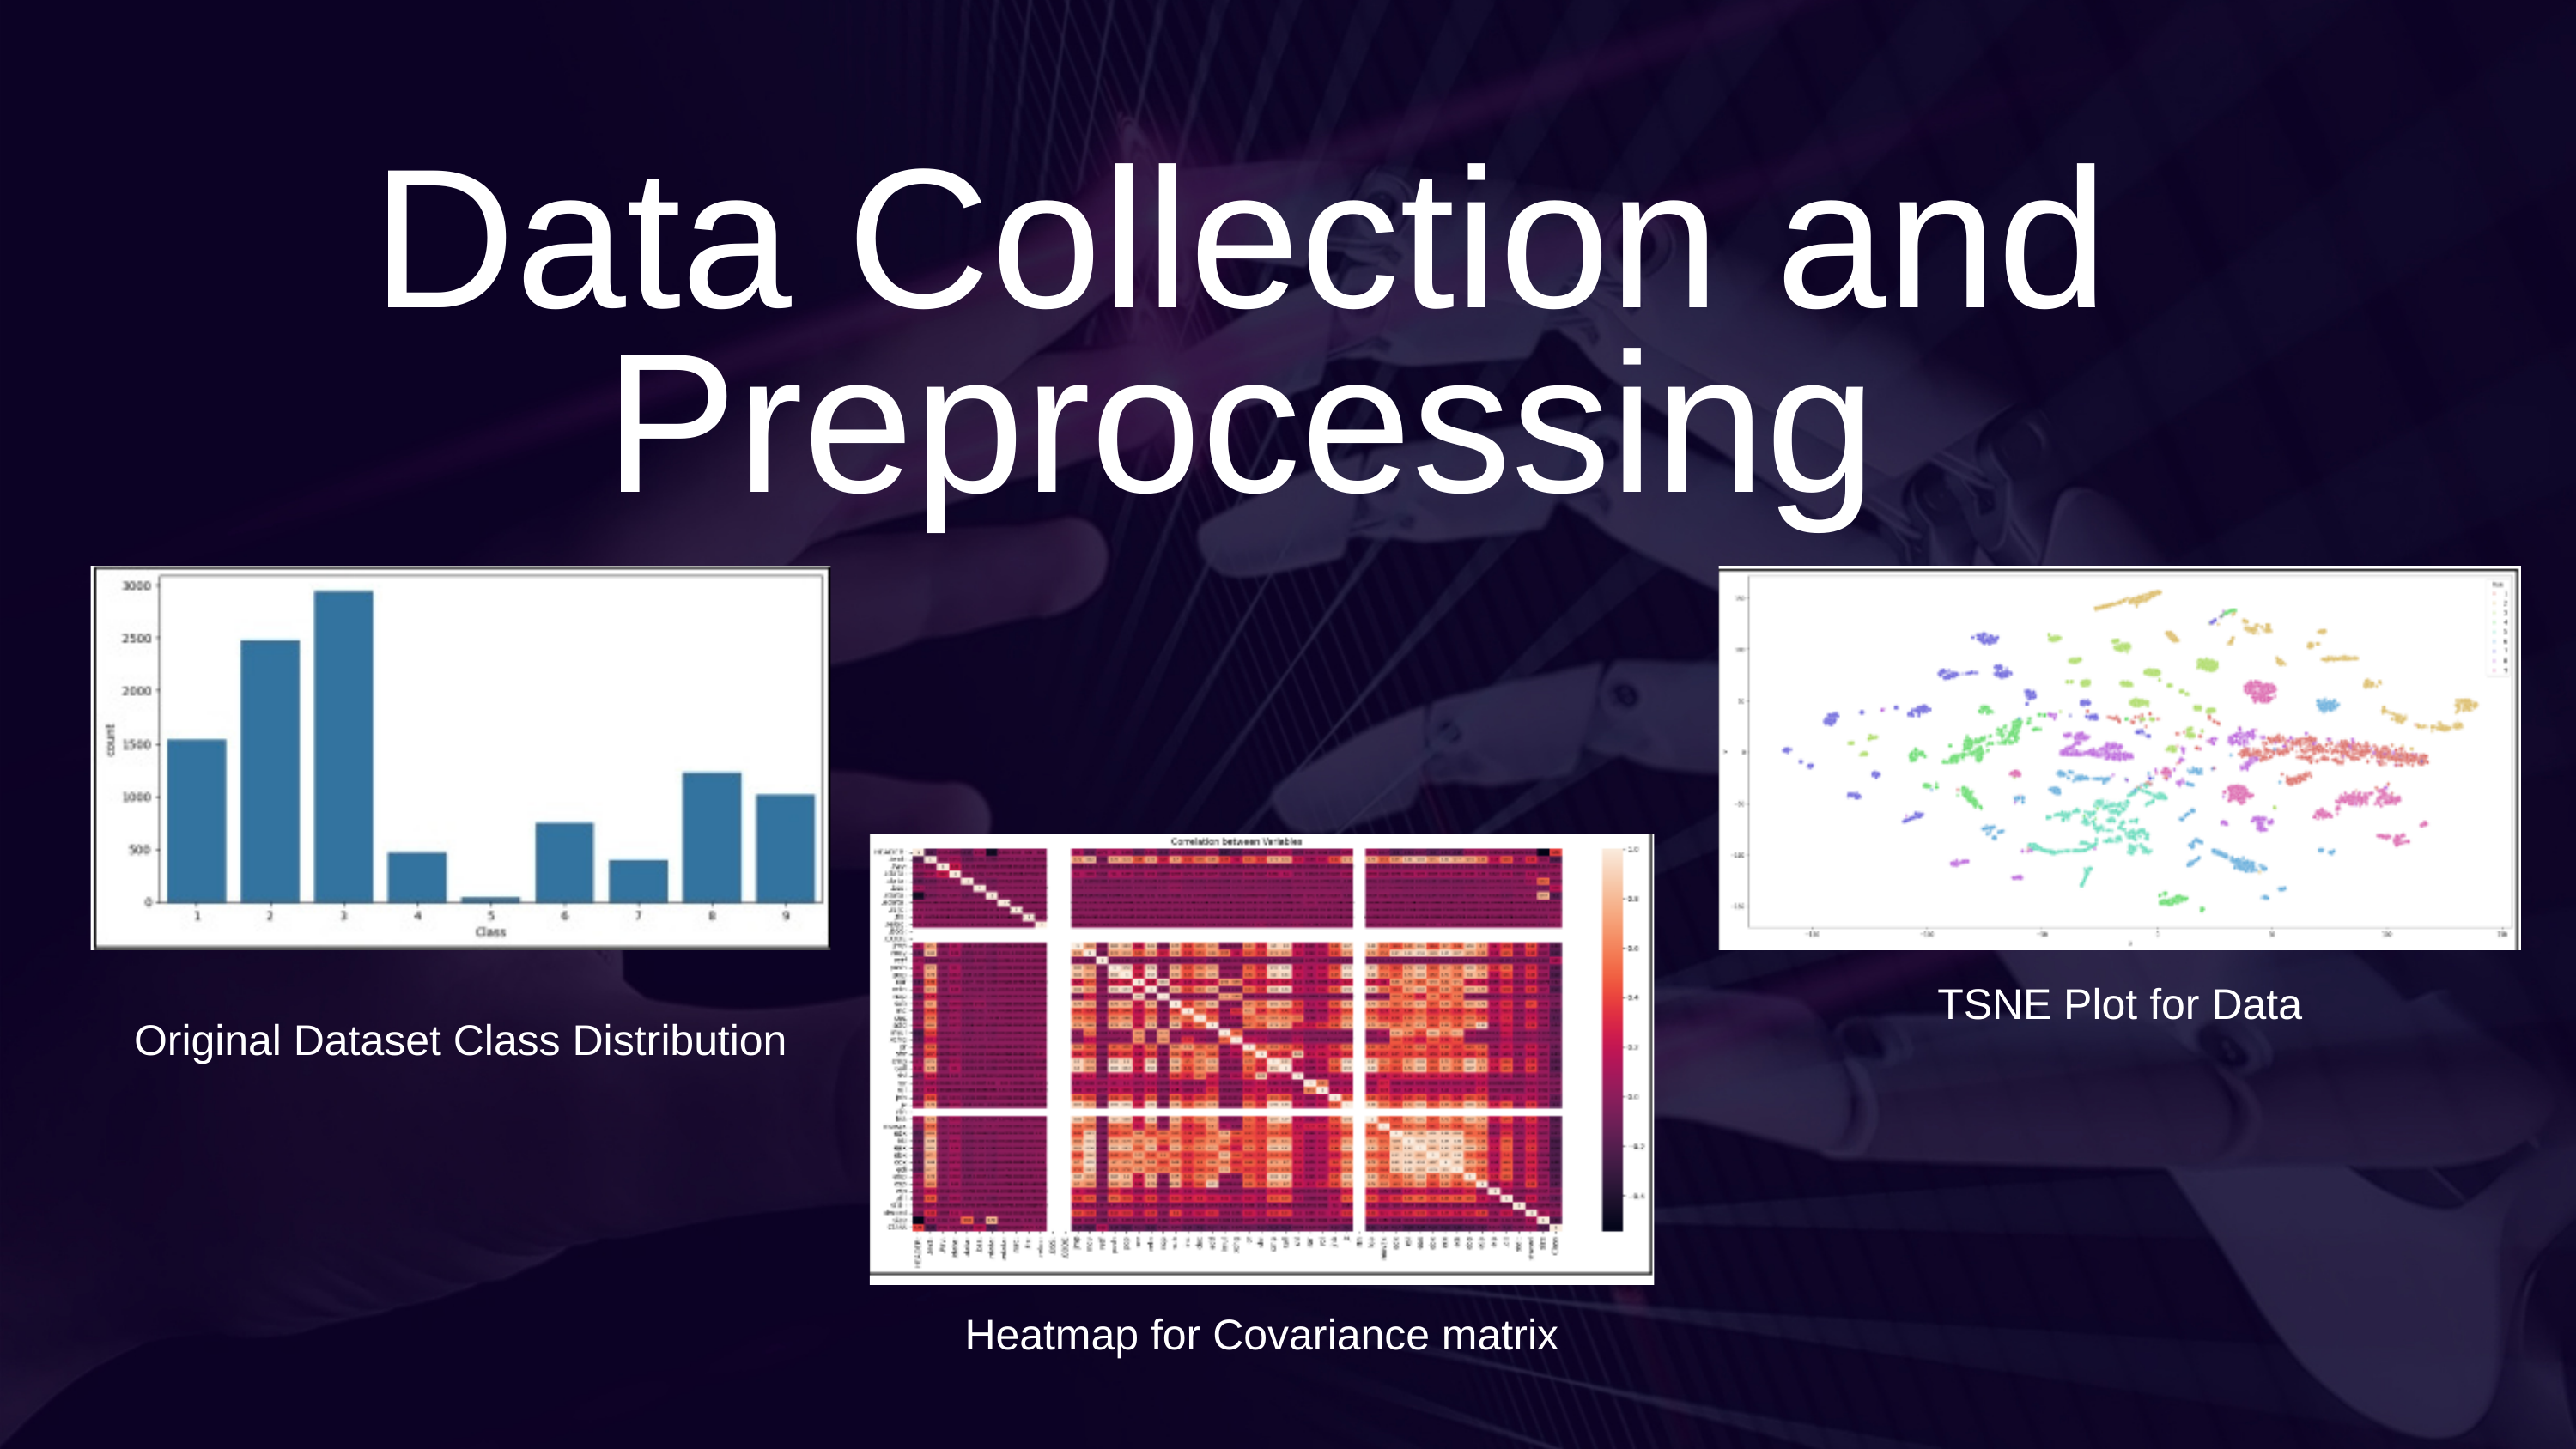

Data Collection and Preprocessing

TSNE Plot for Data
Original Dataset Class Distribution
Heatmap for Covariance matrix